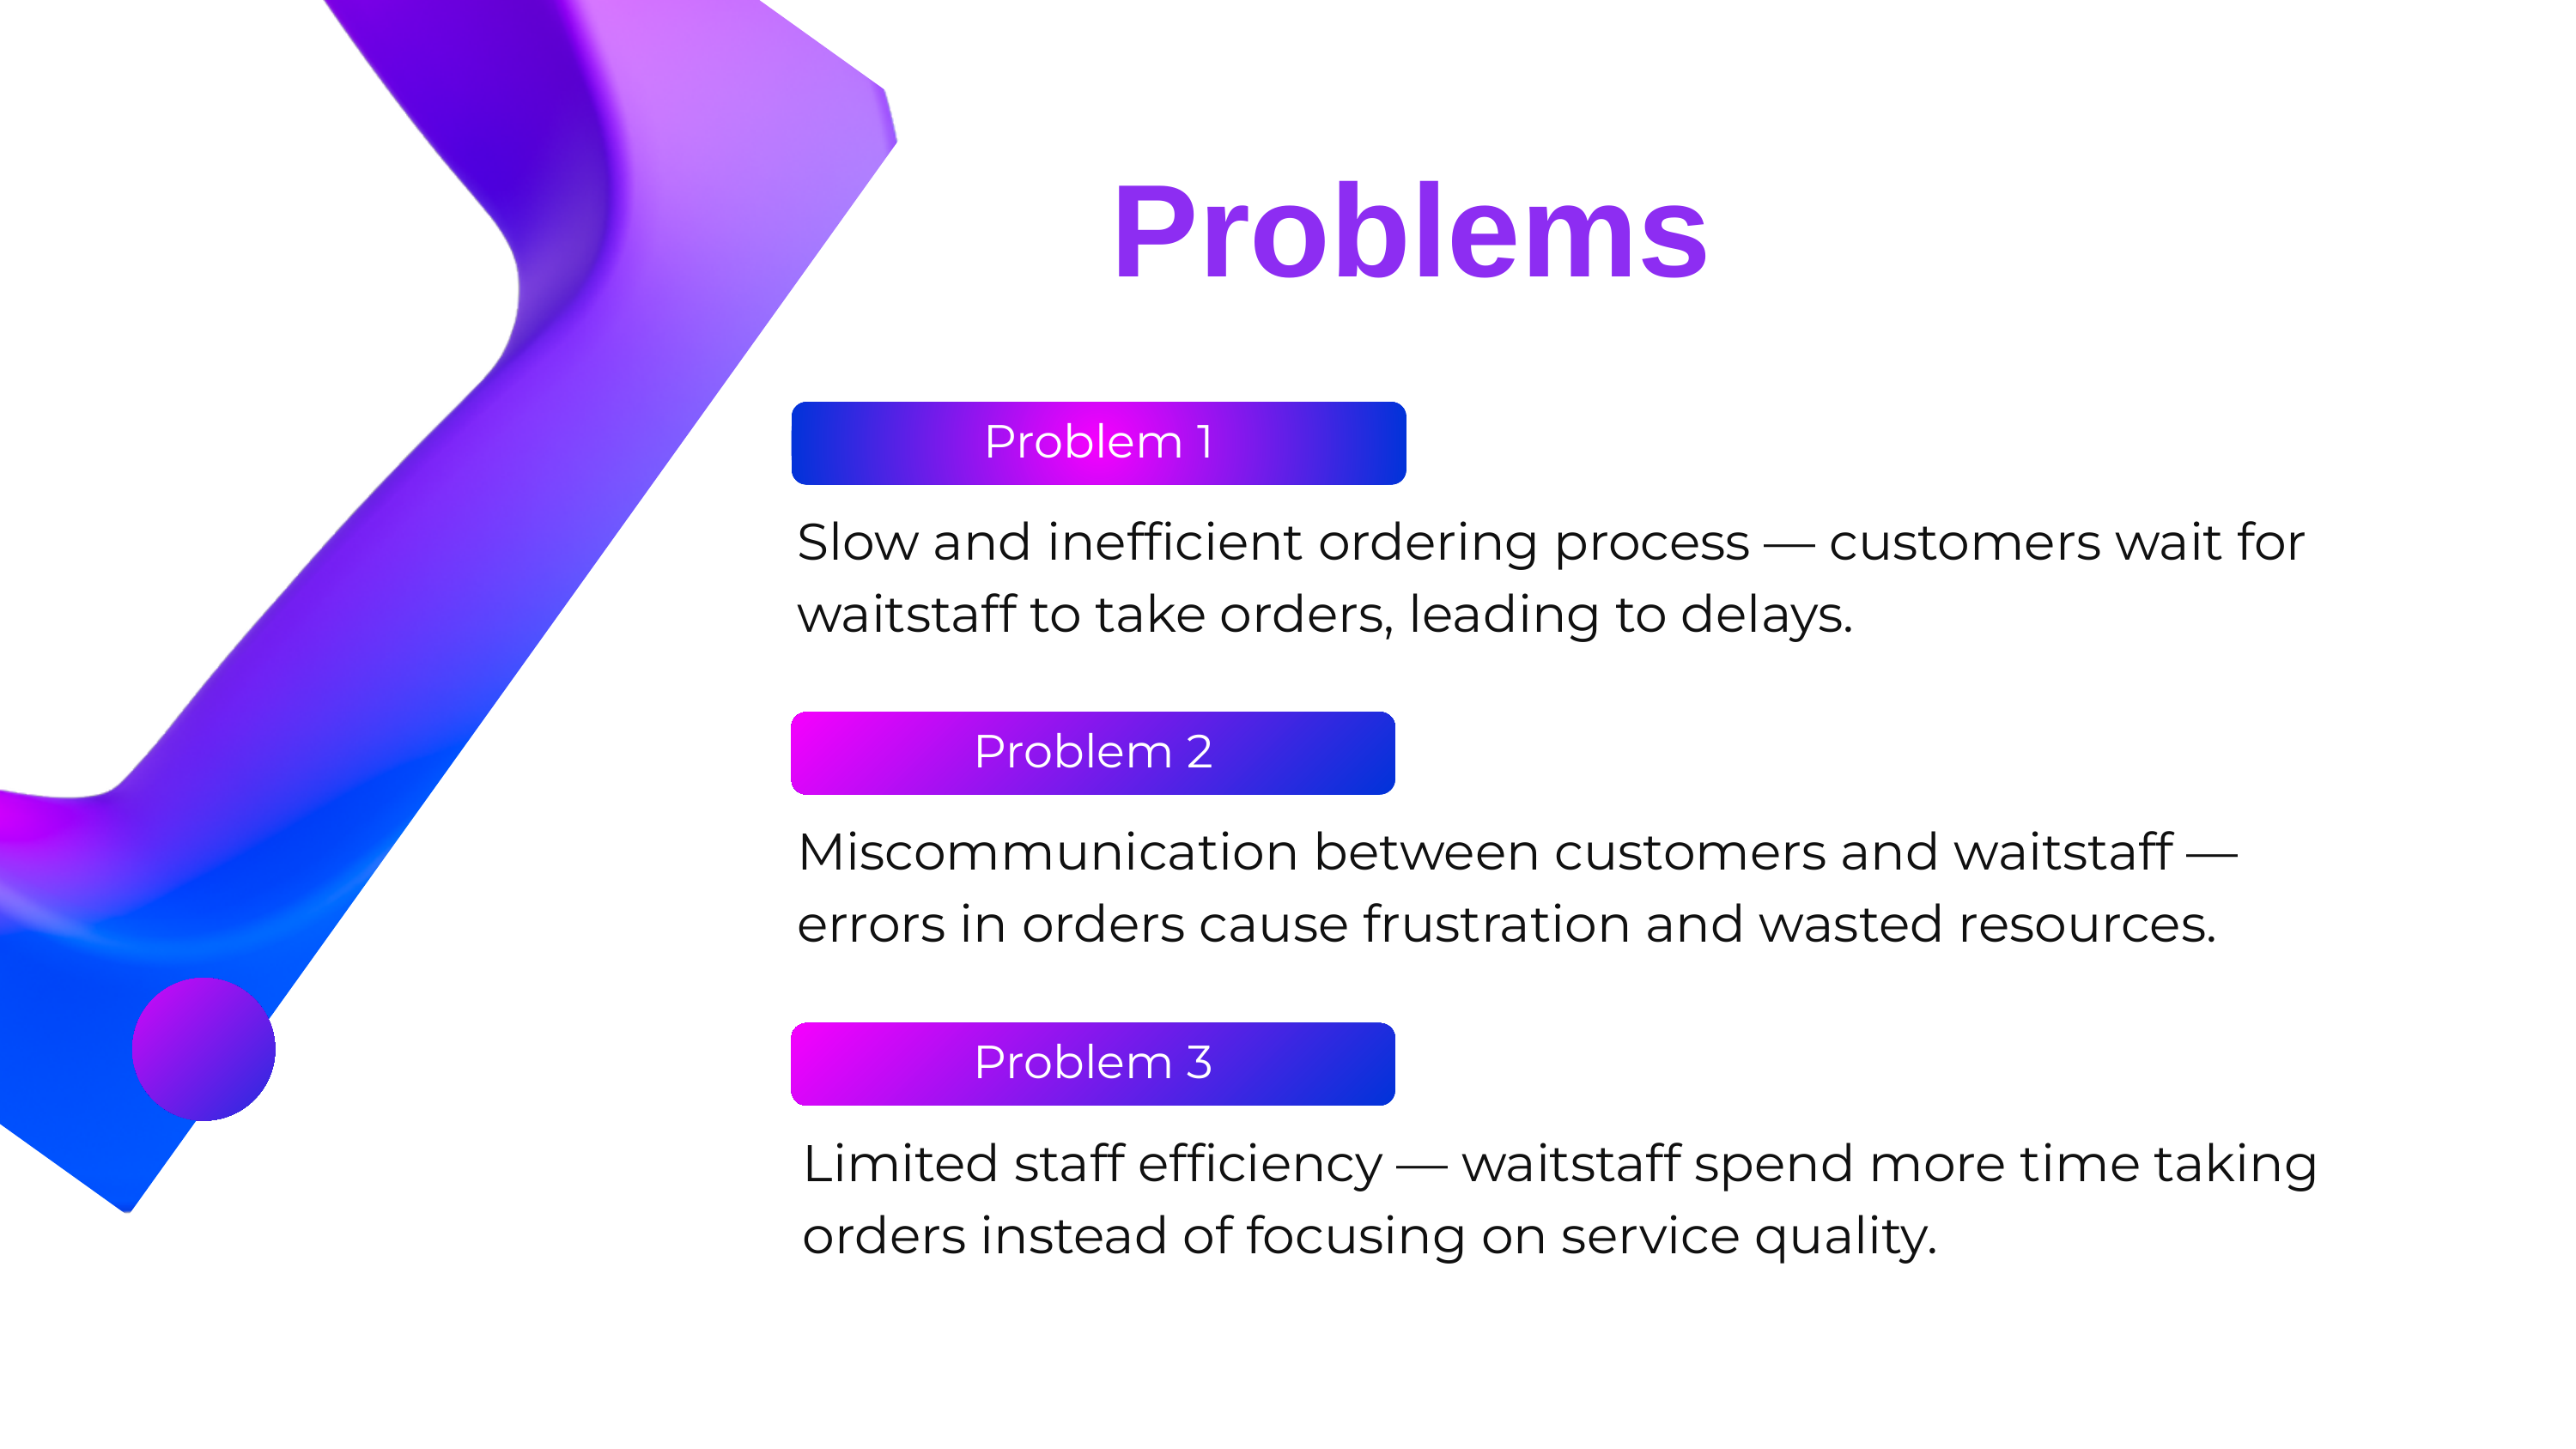

Problems

Problem 1
Slow and inefficient ordering process — customers wait for waitstaff to take orders, leading to delays.

Problem 2
Miscommunication between customers and waitstaff — errors in orders cause frustration and wasted resources.

Problem 3
Limited staff efficiency — waitstaff spend more time taking orders instead of focusing on service quality.